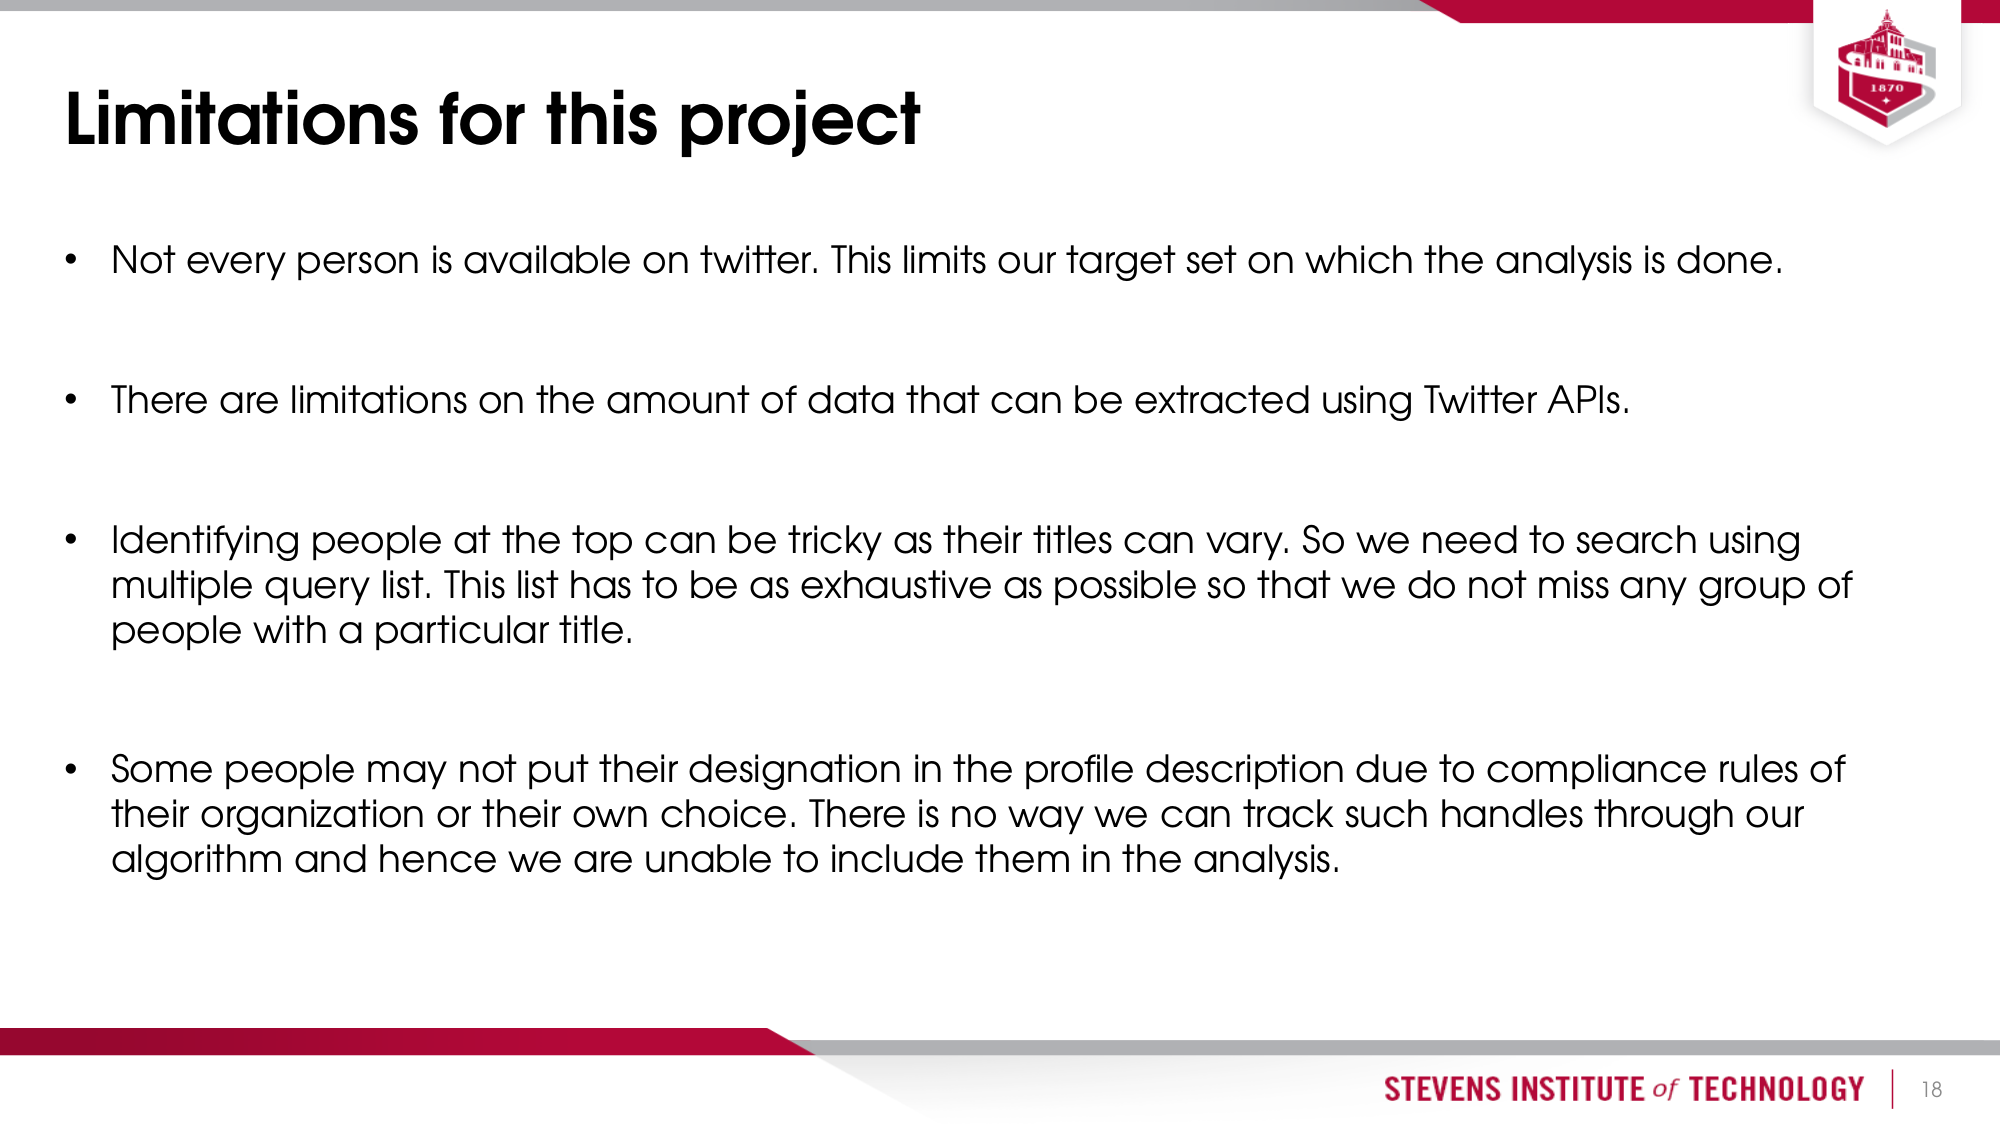

# Limitations for this project
Not every person is available on twitter. This limits our target set on which the analysis is done.

There are limitations on the amount of data that can be extracted using Twitter APIs.

Identifying people at the top can be tricky as their titles can vary. So we need to search using multiple query list. This list has to be as exhaustive as possible so that we do not miss any group of people with a particular title.

Some people may not put their designation in the profile description due to compliance rules of their organization or their own choice. There is no way we can track such handles through our algorithm and hence we are unable to include them in the analysis.

18